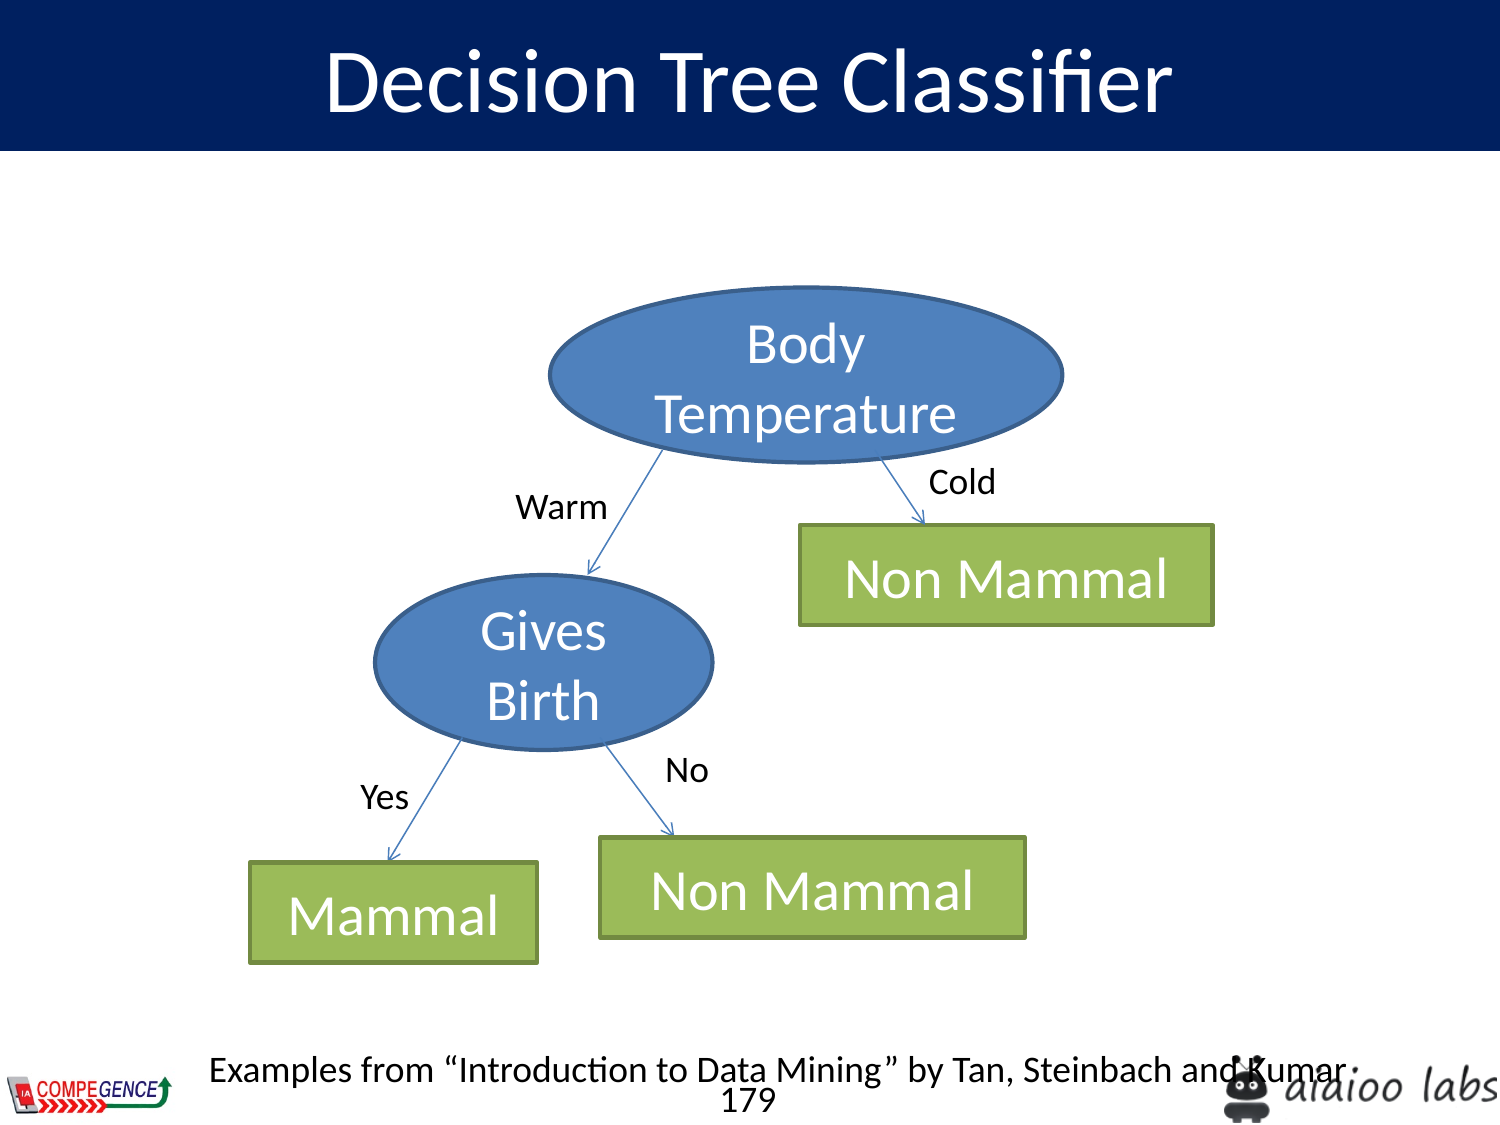

Decision Tree Classifier
Body Temperature
Cold
Warm
Non Mammal
Gives Birth
No
Yes
Non Mammal
Mammal
Examples from “Introduction to Data Mining” by Tan, Steinbach and Kumar